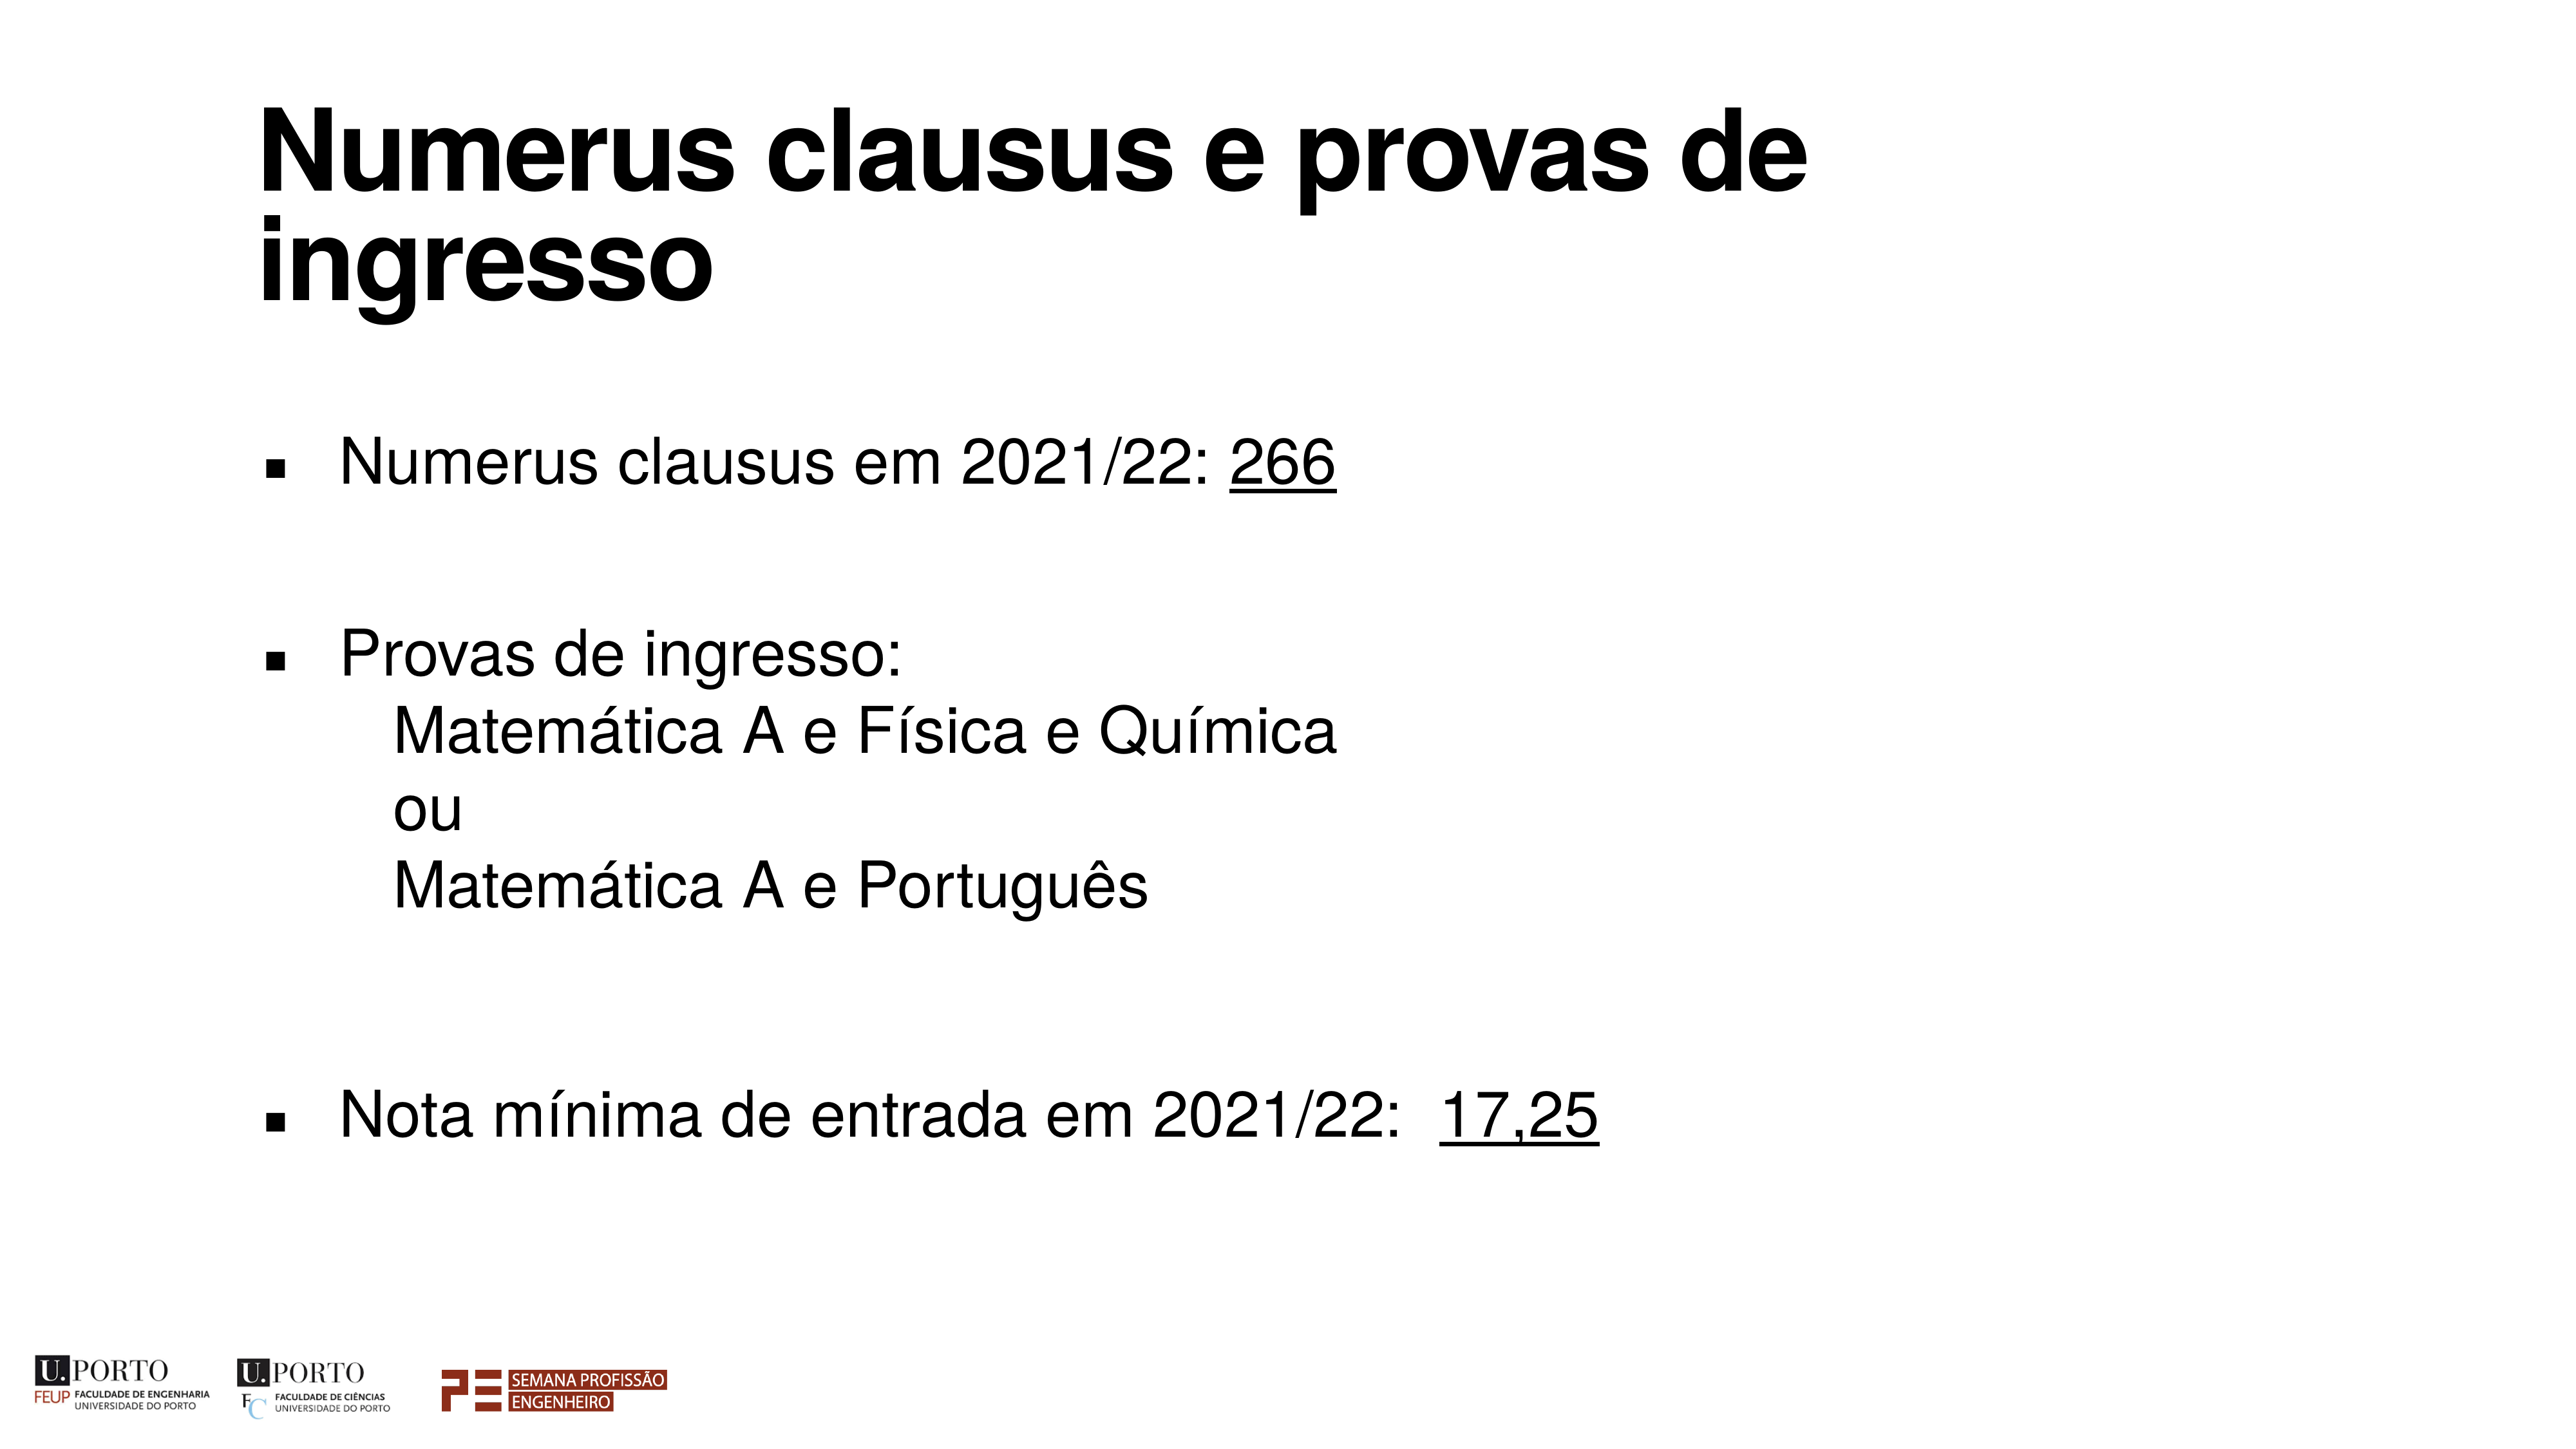

# Numerus clausus e provas de ingresso
Numerus clausus em 2021/22: 266
Provas de ingresso:
   Matemática A e Física e Química
   ou
   Matemática A e Português

Nota mínima de entrada em 2021/22:  17,25